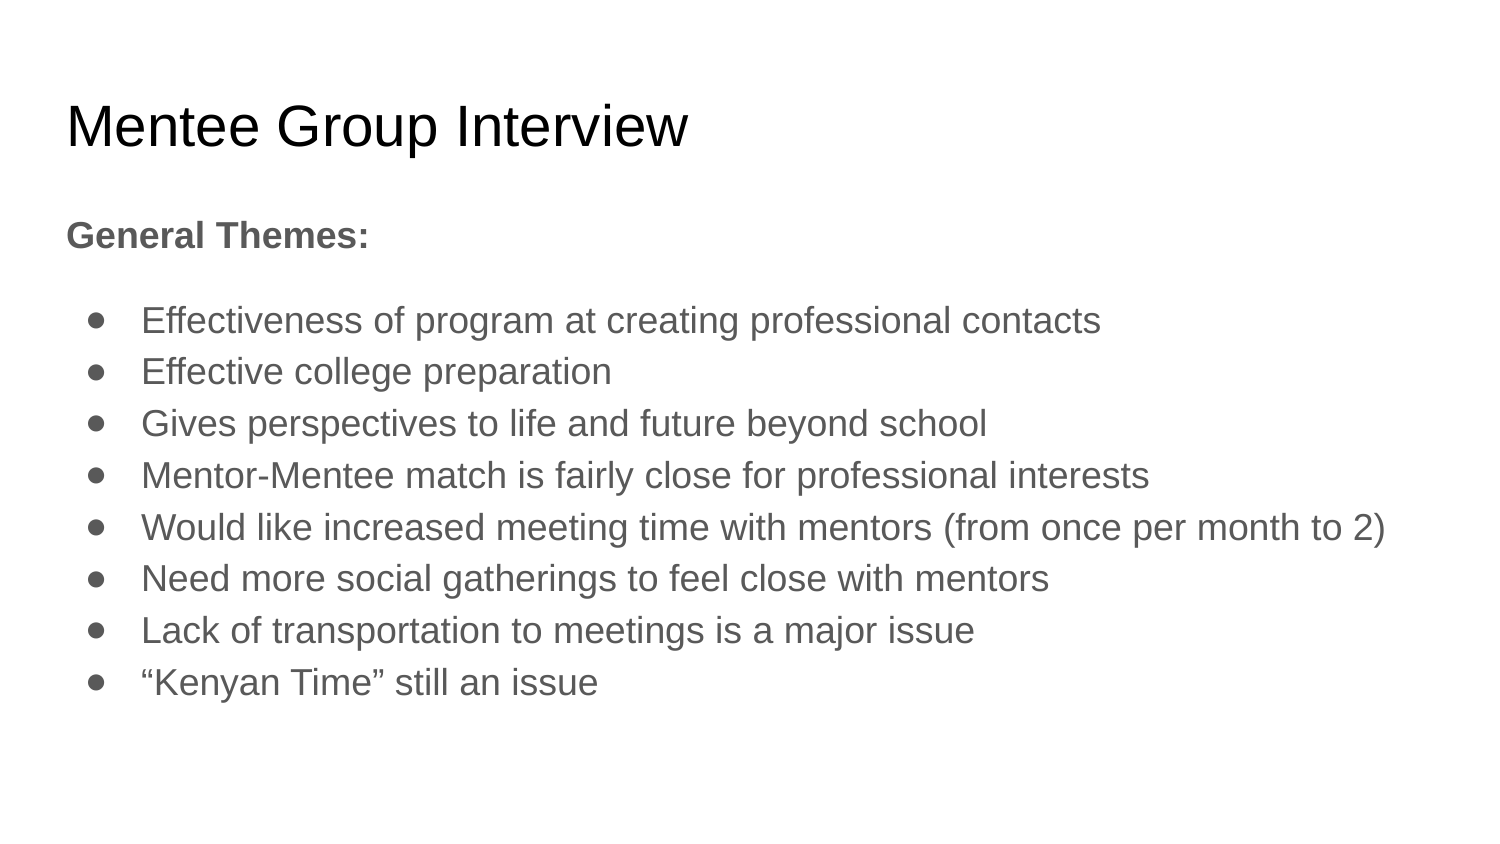

# Mentee Group Interview
General Themes:
Effectiveness of program at creating professional contacts
Effective college preparation
Gives perspectives to life and future beyond school
Mentor-Mentee match is fairly close for professional interests
Would like increased meeting time with mentors (from once per month to 2)
Need more social gatherings to feel close with mentors
Lack of transportation to meetings is a major issue
“Kenyan Time” still an issue